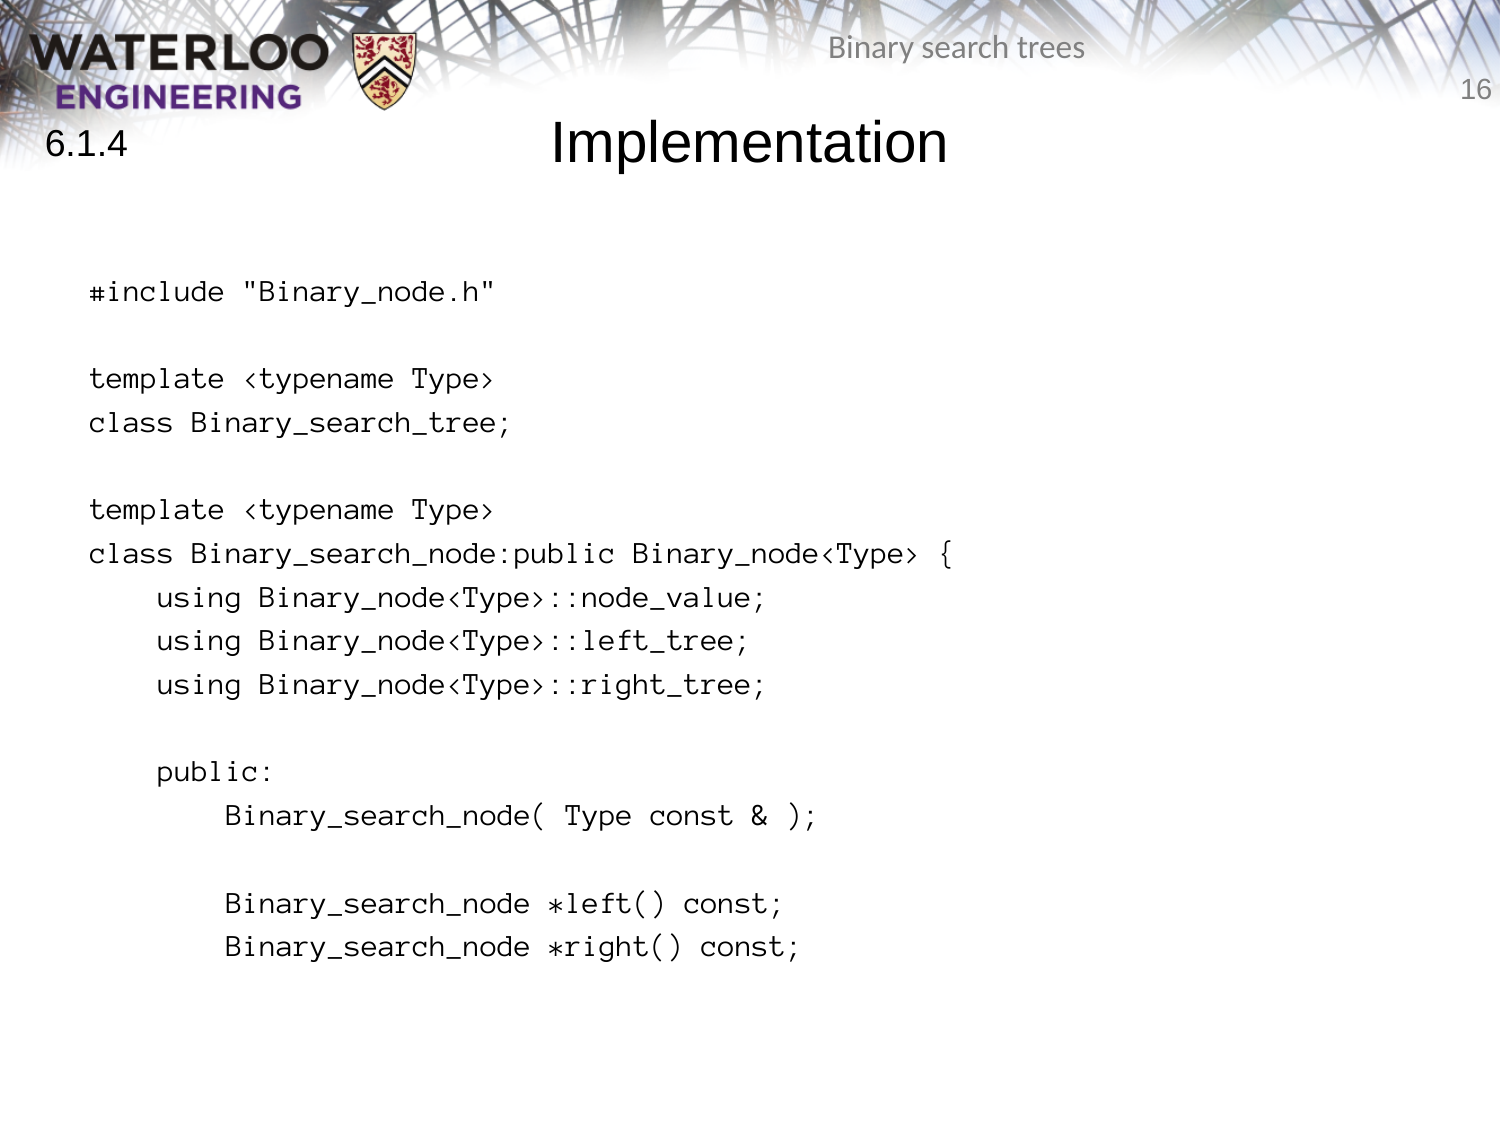

# Implementation
6.1.4
#include "Binary_node.h"

template <typename Type>
class Binary_search_tree;

template <typename Type>
class Binary_search_node:public Binary_node<Type> {
    using Binary_node<Type>::node_value;
    using Binary_node<Type>::left_tree;
    using Binary_node<Type>::right_tree;

    public:
        Binary_search_node( Type const & );

        Binary_search_node *left() const;
        Binary_search_node *right() const;